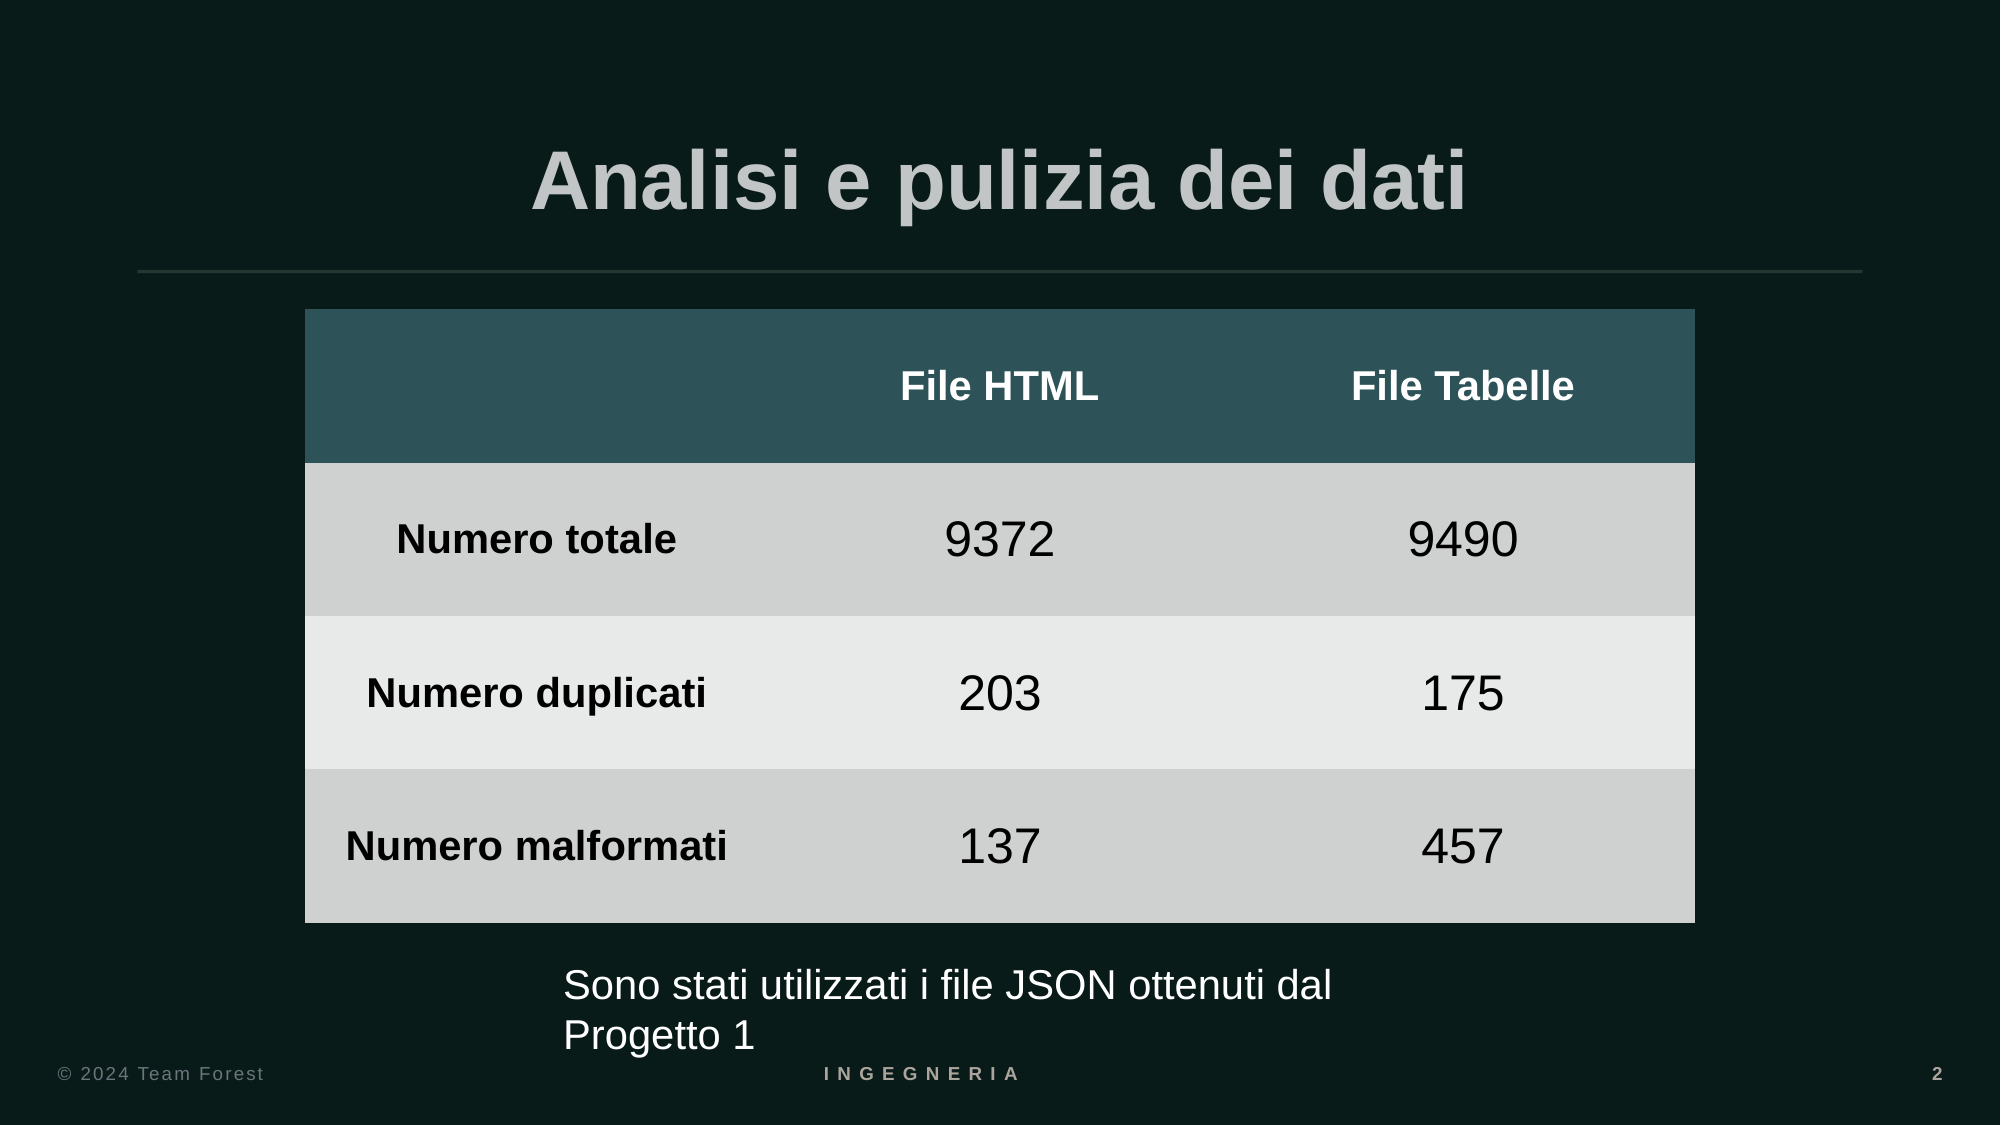

# Analisi e pulizia dei dati
|  | File HTML | File Tabelle |
| --- | --- | --- |
| Numero totale | 9372 | 9490 |
| Numero duplicati | 203 | 175 |
| Numero malformati | 137 | 457 |
Sono stati utilizzati i file JSON ottenuti dal Progetto 1
© 2024 Team Forest
Ingegneria dei dati
2